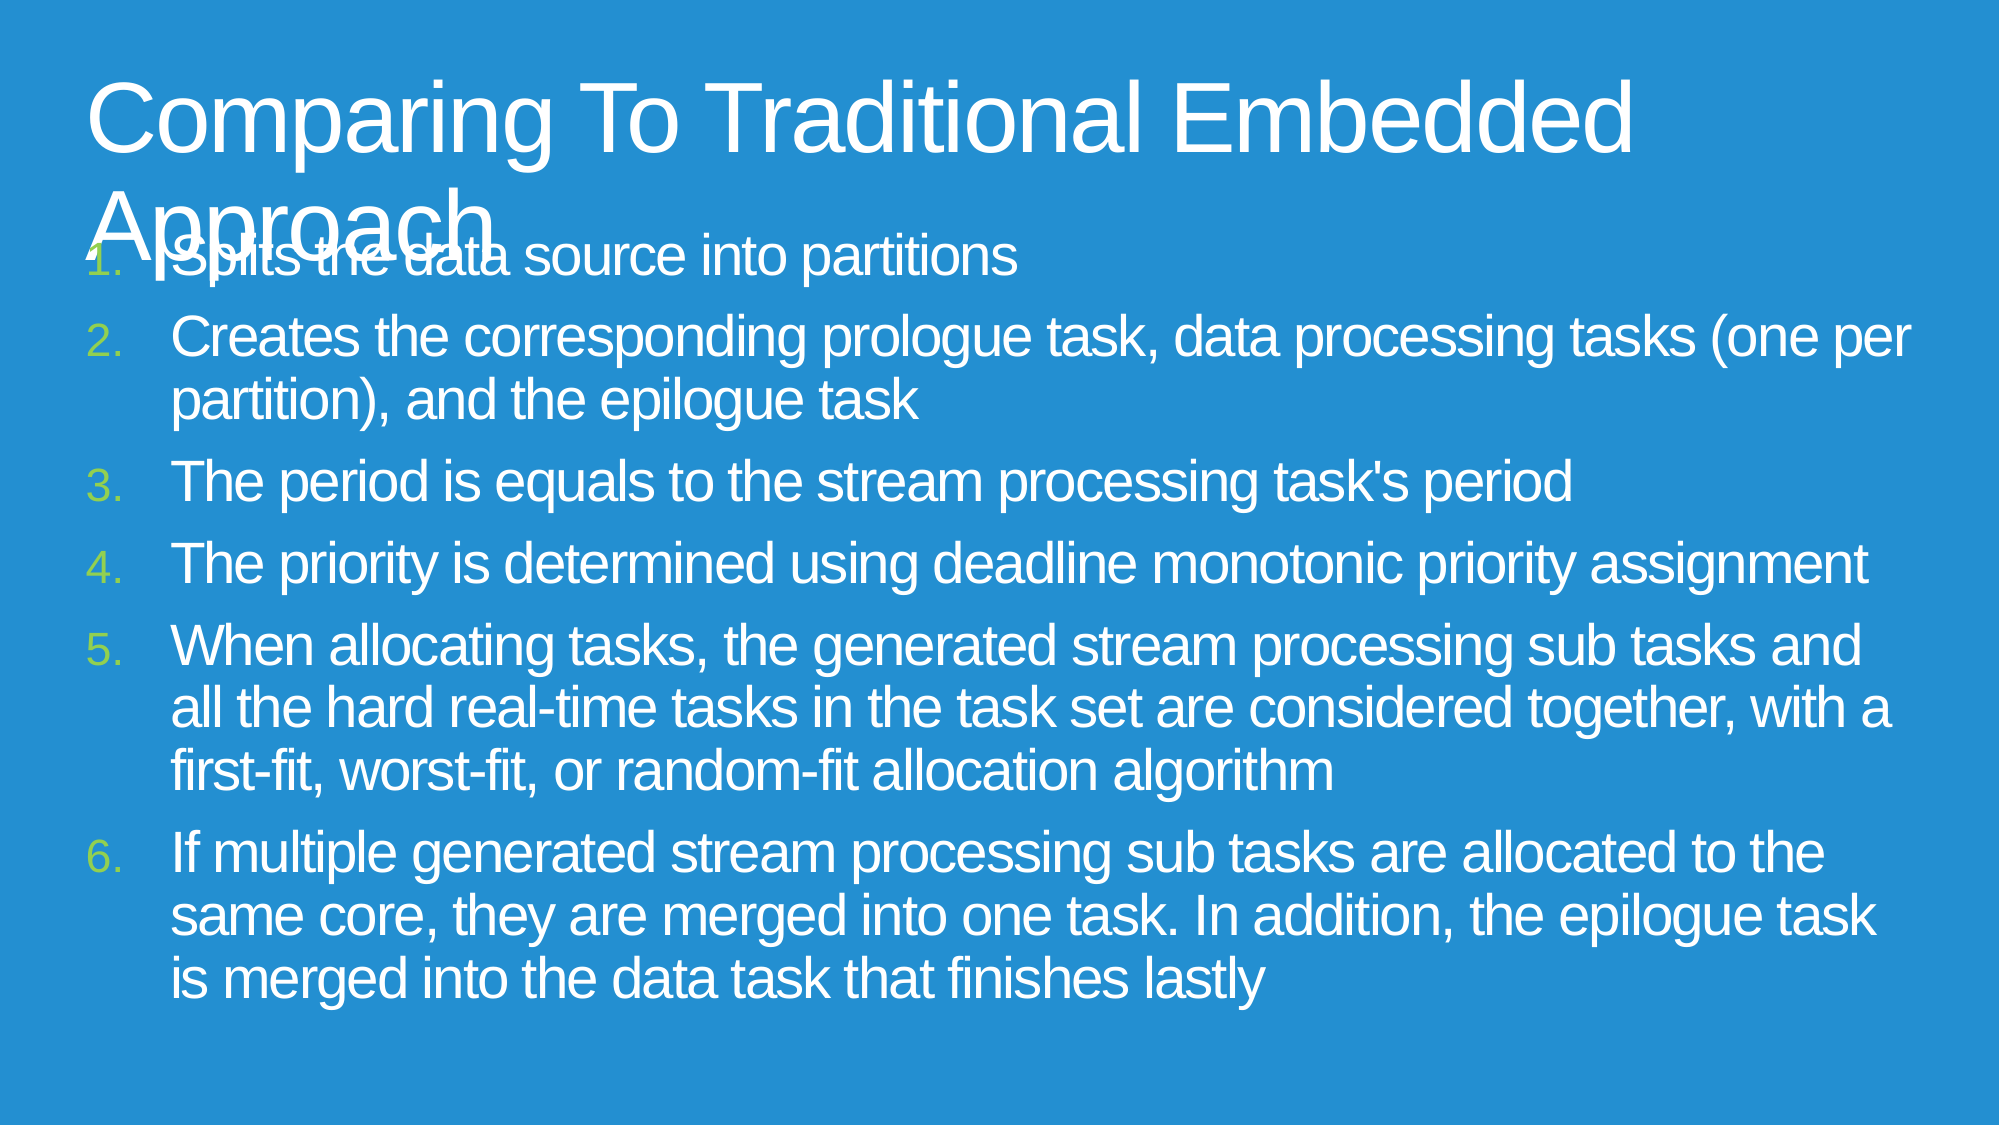

# Comparing To Traditional Embedded Approach
Splits the data source into partitions
Creates the corresponding prologue task, data processing tasks (one per partition), and the epilogue task
The period is equals to the stream processing task's period
The priority is determined using deadline monotonic priority assignment
When allocating tasks, the generated stream processing sub tasks and all the hard real-time tasks in the task set are considered together, with a first-fit, worst-fit, or random-fit allocation algorithm
If multiple generated stream processing sub tasks are allocated to the same core, they are merged into one task. In addition, the epilogue task is merged into the data task that finishes lastly